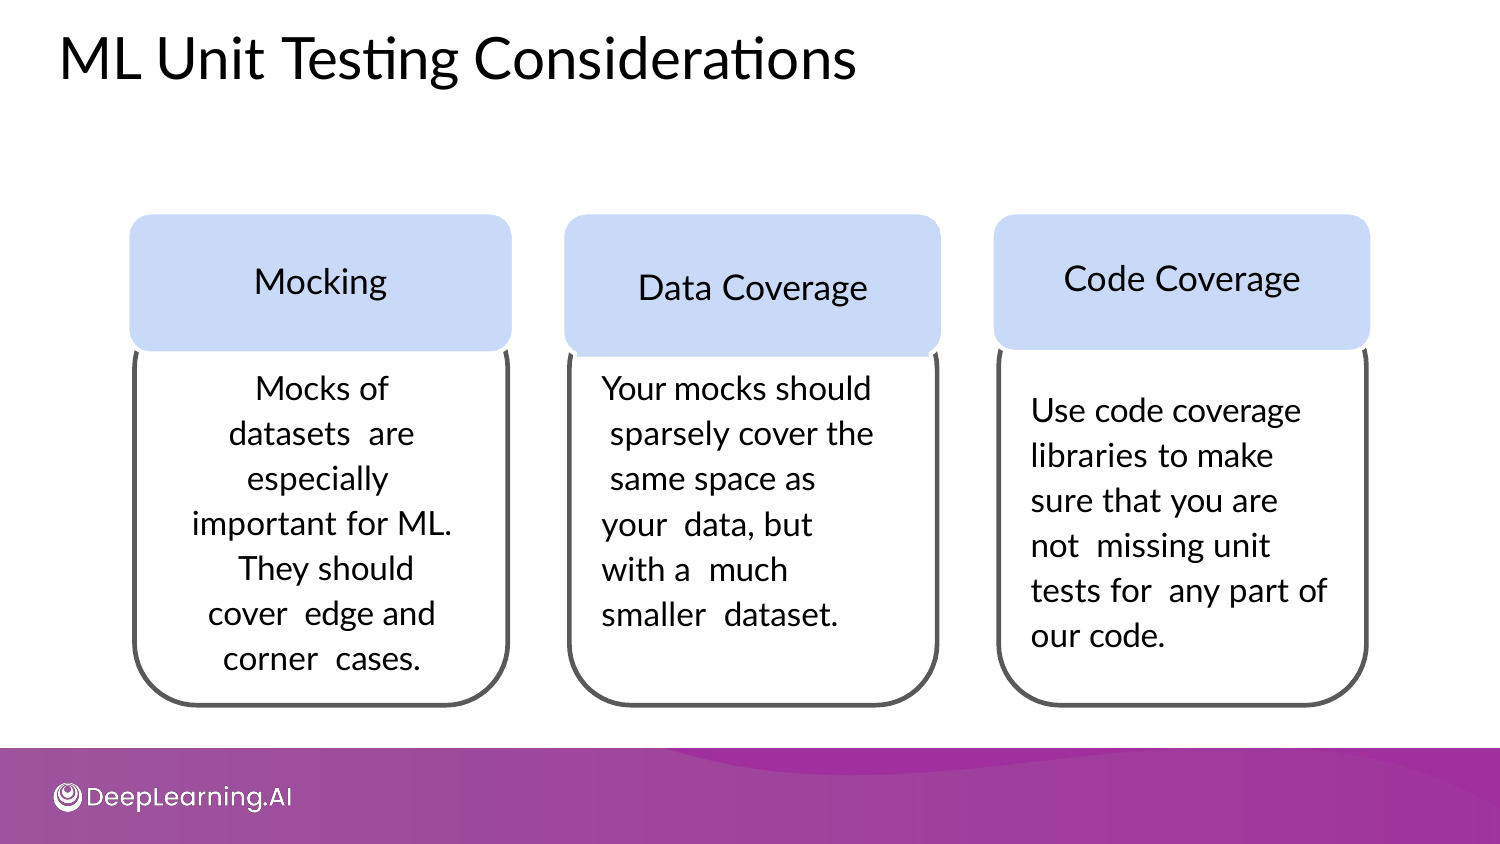

# ML Unit Testing Considerations

Code Coverage
Mocking
Data Coverage

Mocks of datasets  are especially  important for ML.  They should cover  edge and corner  cases.
Your mocks should  sparsely cover the  same space as your  data, but with a  much smaller  dataset.
Use code coverage  libraries to make  sure that you are not  missing unit tests for  any part of our code.